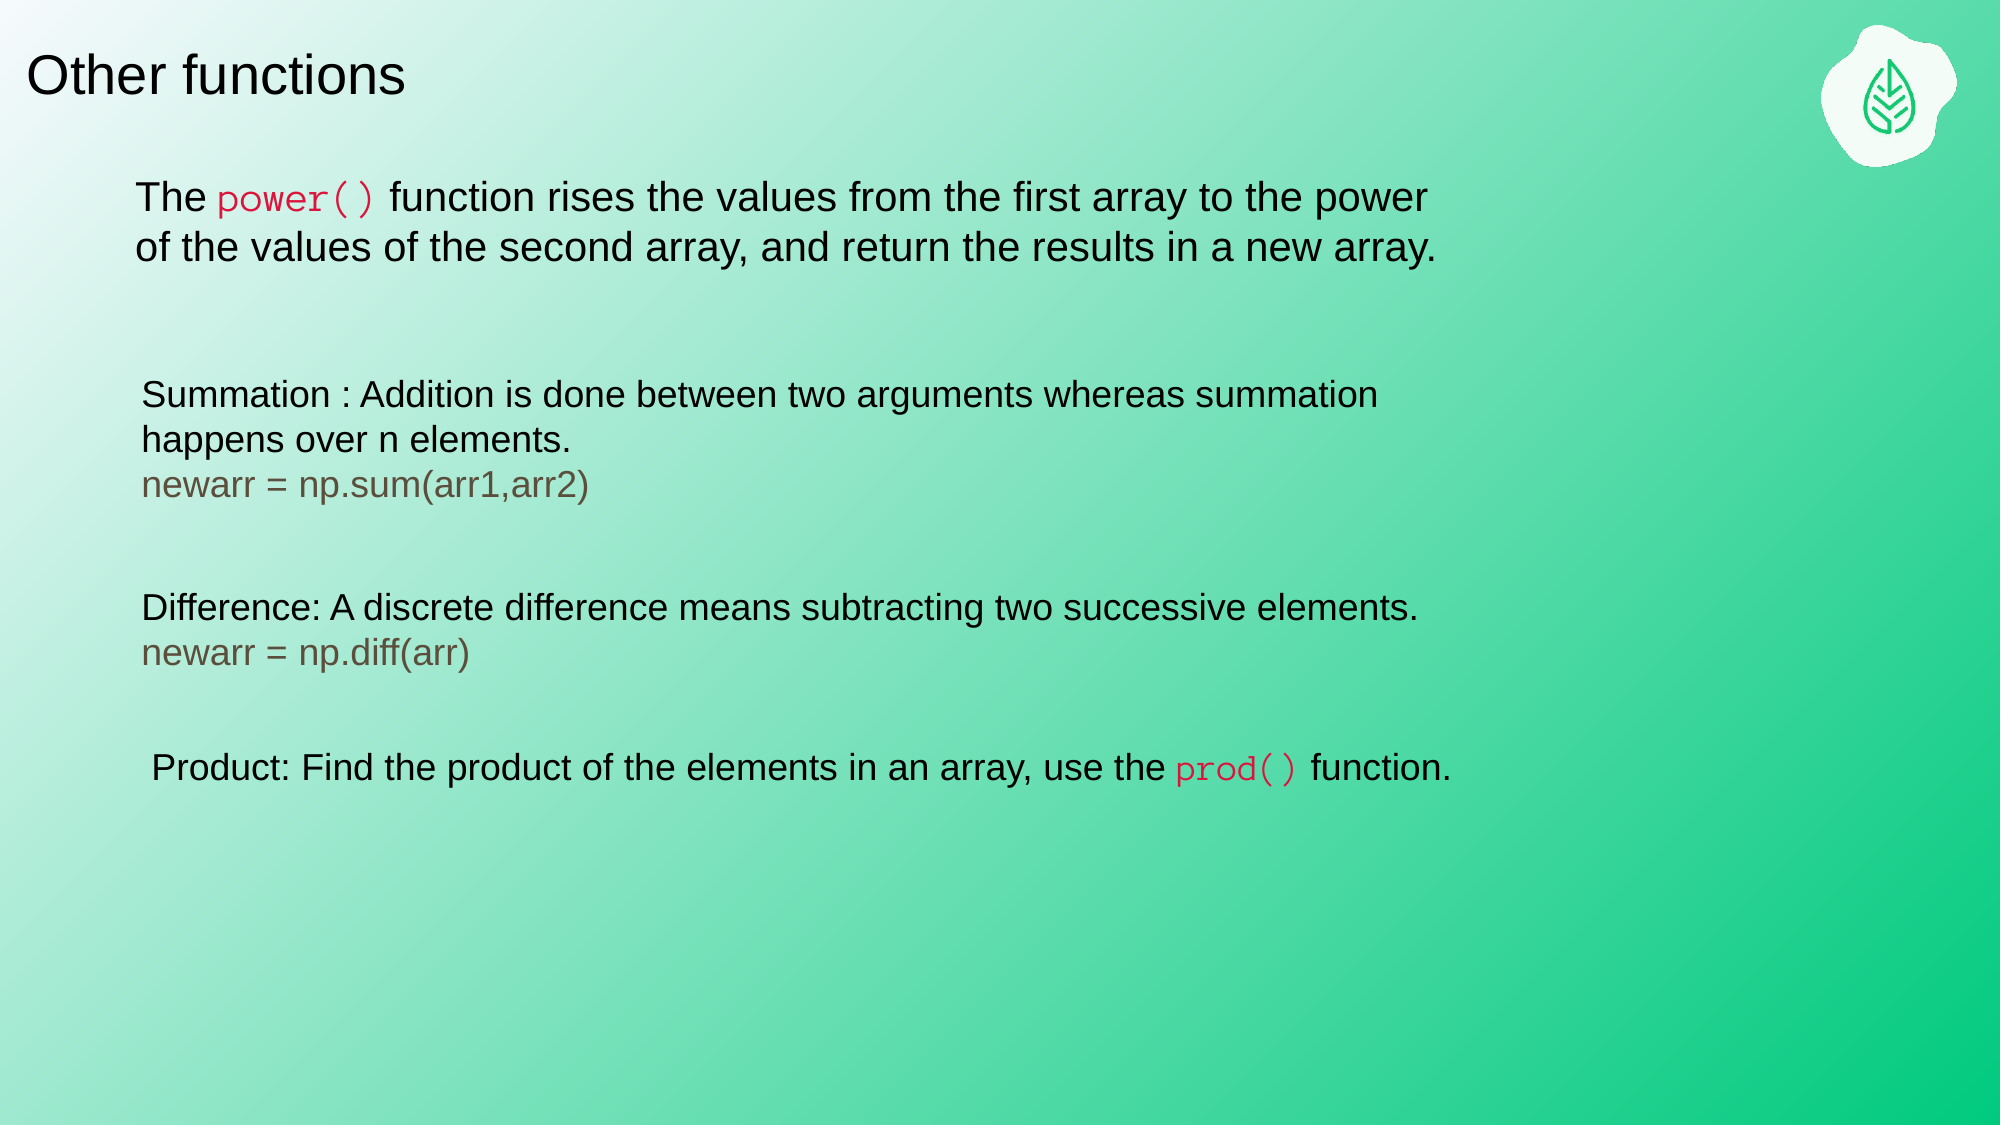

Other functions
The power() function rises the values from the first array to the power
of the values of the second array, and return the results in a new array.
Summation : Addition is done between two arguments whereas summation happens over n elements.
newarr = np.sum(arr1,arr2)
Difference: A discrete difference means subtracting two successive elements.
newarr = np.diff(arr)
Product: Find the product of the elements in an array, use the prod() function.